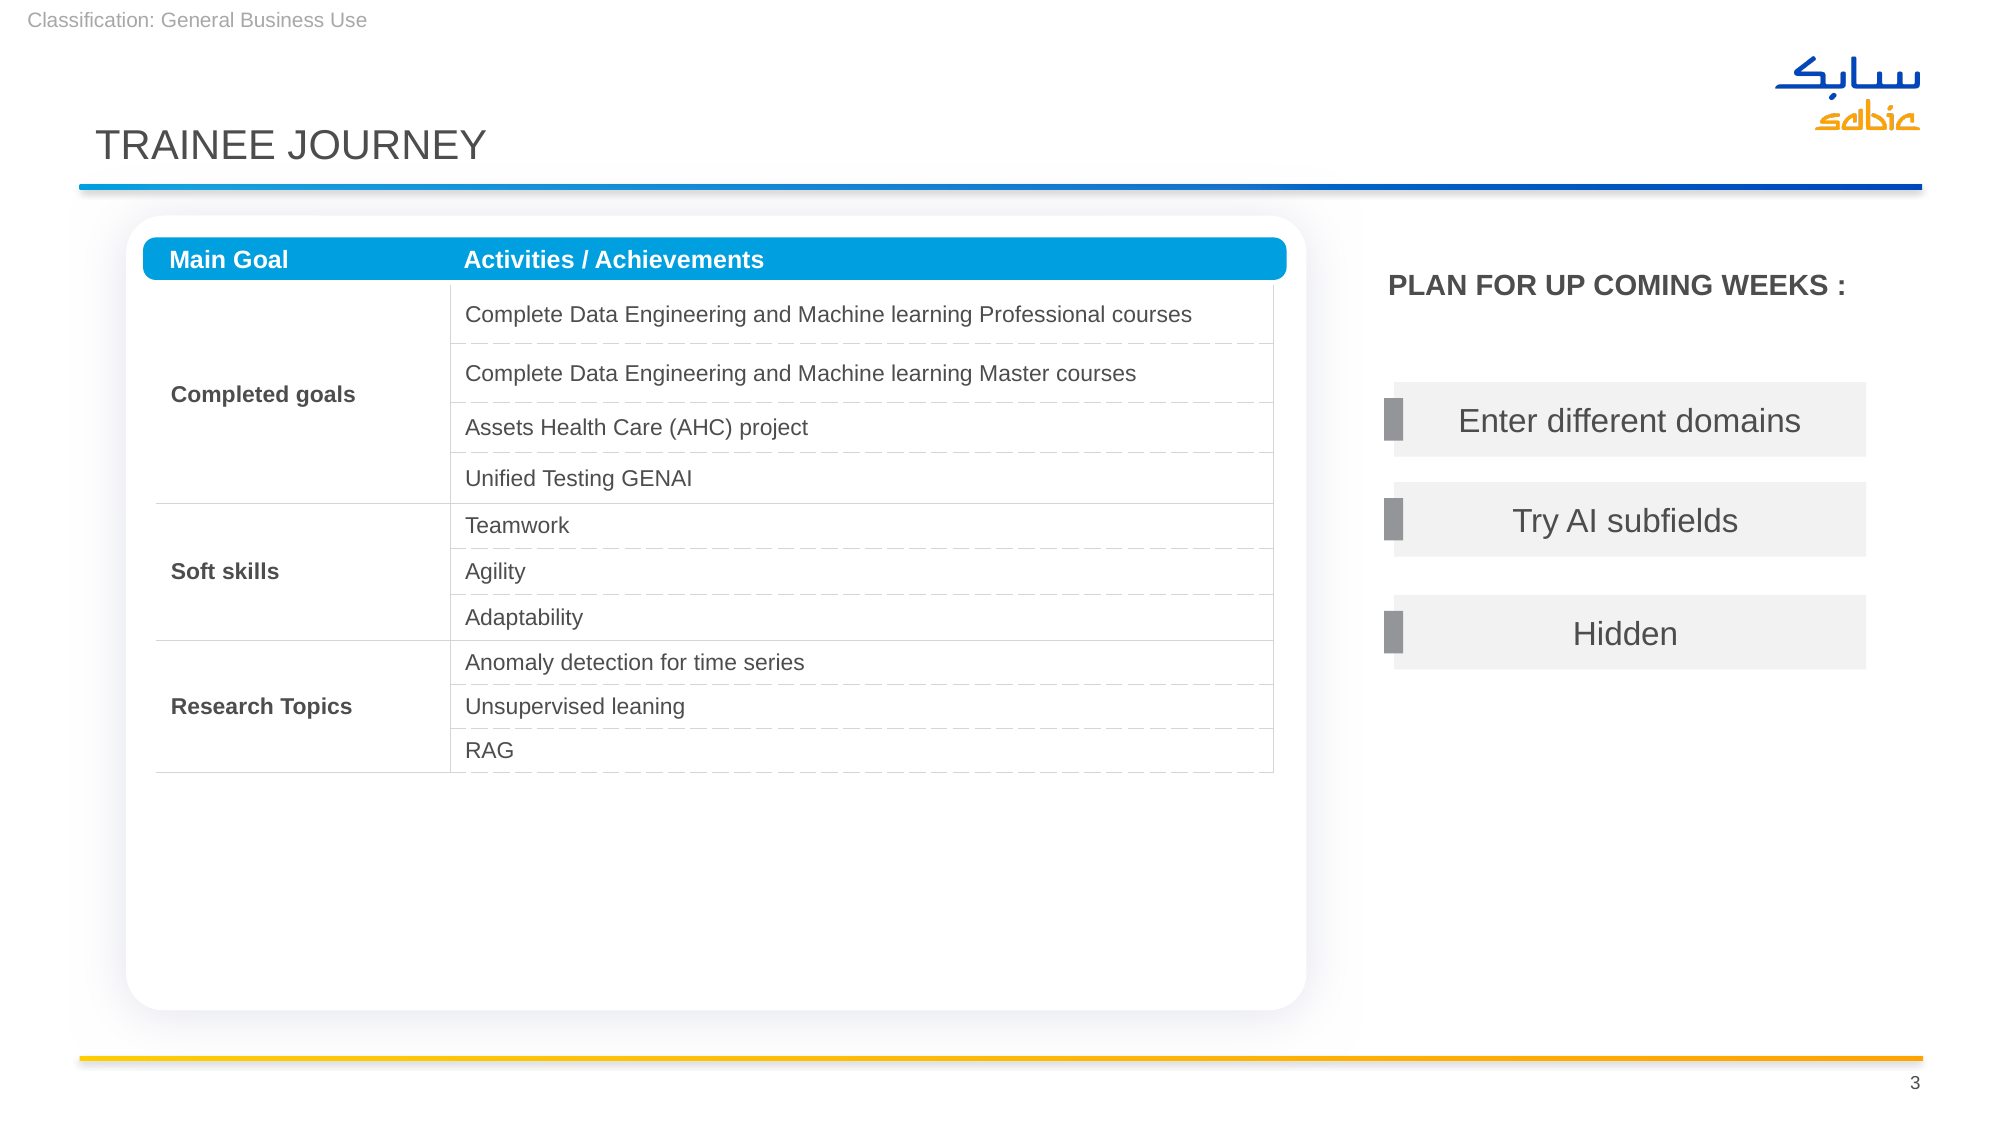

Trainee Journey

| Main Goal | Activities / Achievements |
| --- | --- |
| Completed goals | Complete Data Engineering and Machine learning Professional courses |
|  | Complete Data Engineering and Machine learning Master courses |
|  | Assets Health Care (AHC) project |
|  | Unified Testing GENAI |
| Soft skills | Teamwork |
|  | Agility |
|  | Adaptability |
| Research Topics | Anomaly detection for time series |
|  | Unsupervised leaning |
|  | RAG |
PLAN FOR UP COMING WEEKS :
Enter different domains

Try AI subfields

Hidden